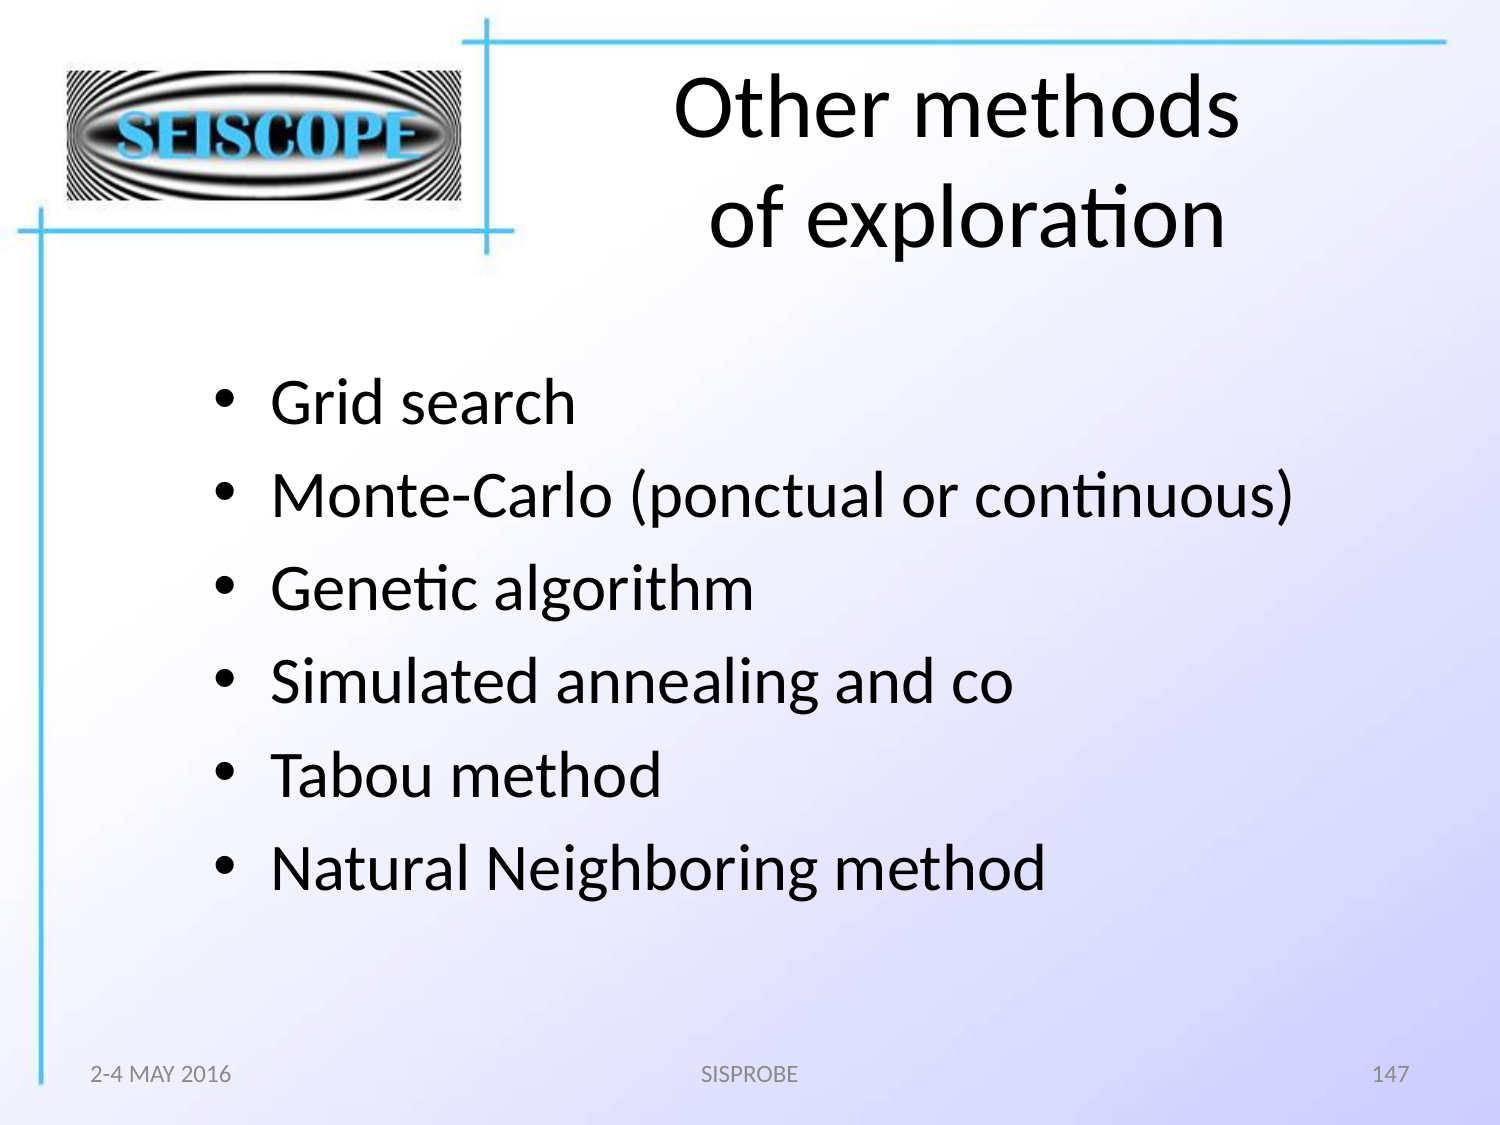

# Other methods of exploration
Grid search
Monte-Carlo (ponctual or continuous)
Genetic algorithm
Simulated annealing and co
Tabou method
Natural Neighboring method
2-4 MAY 2016
SISPROBE
147